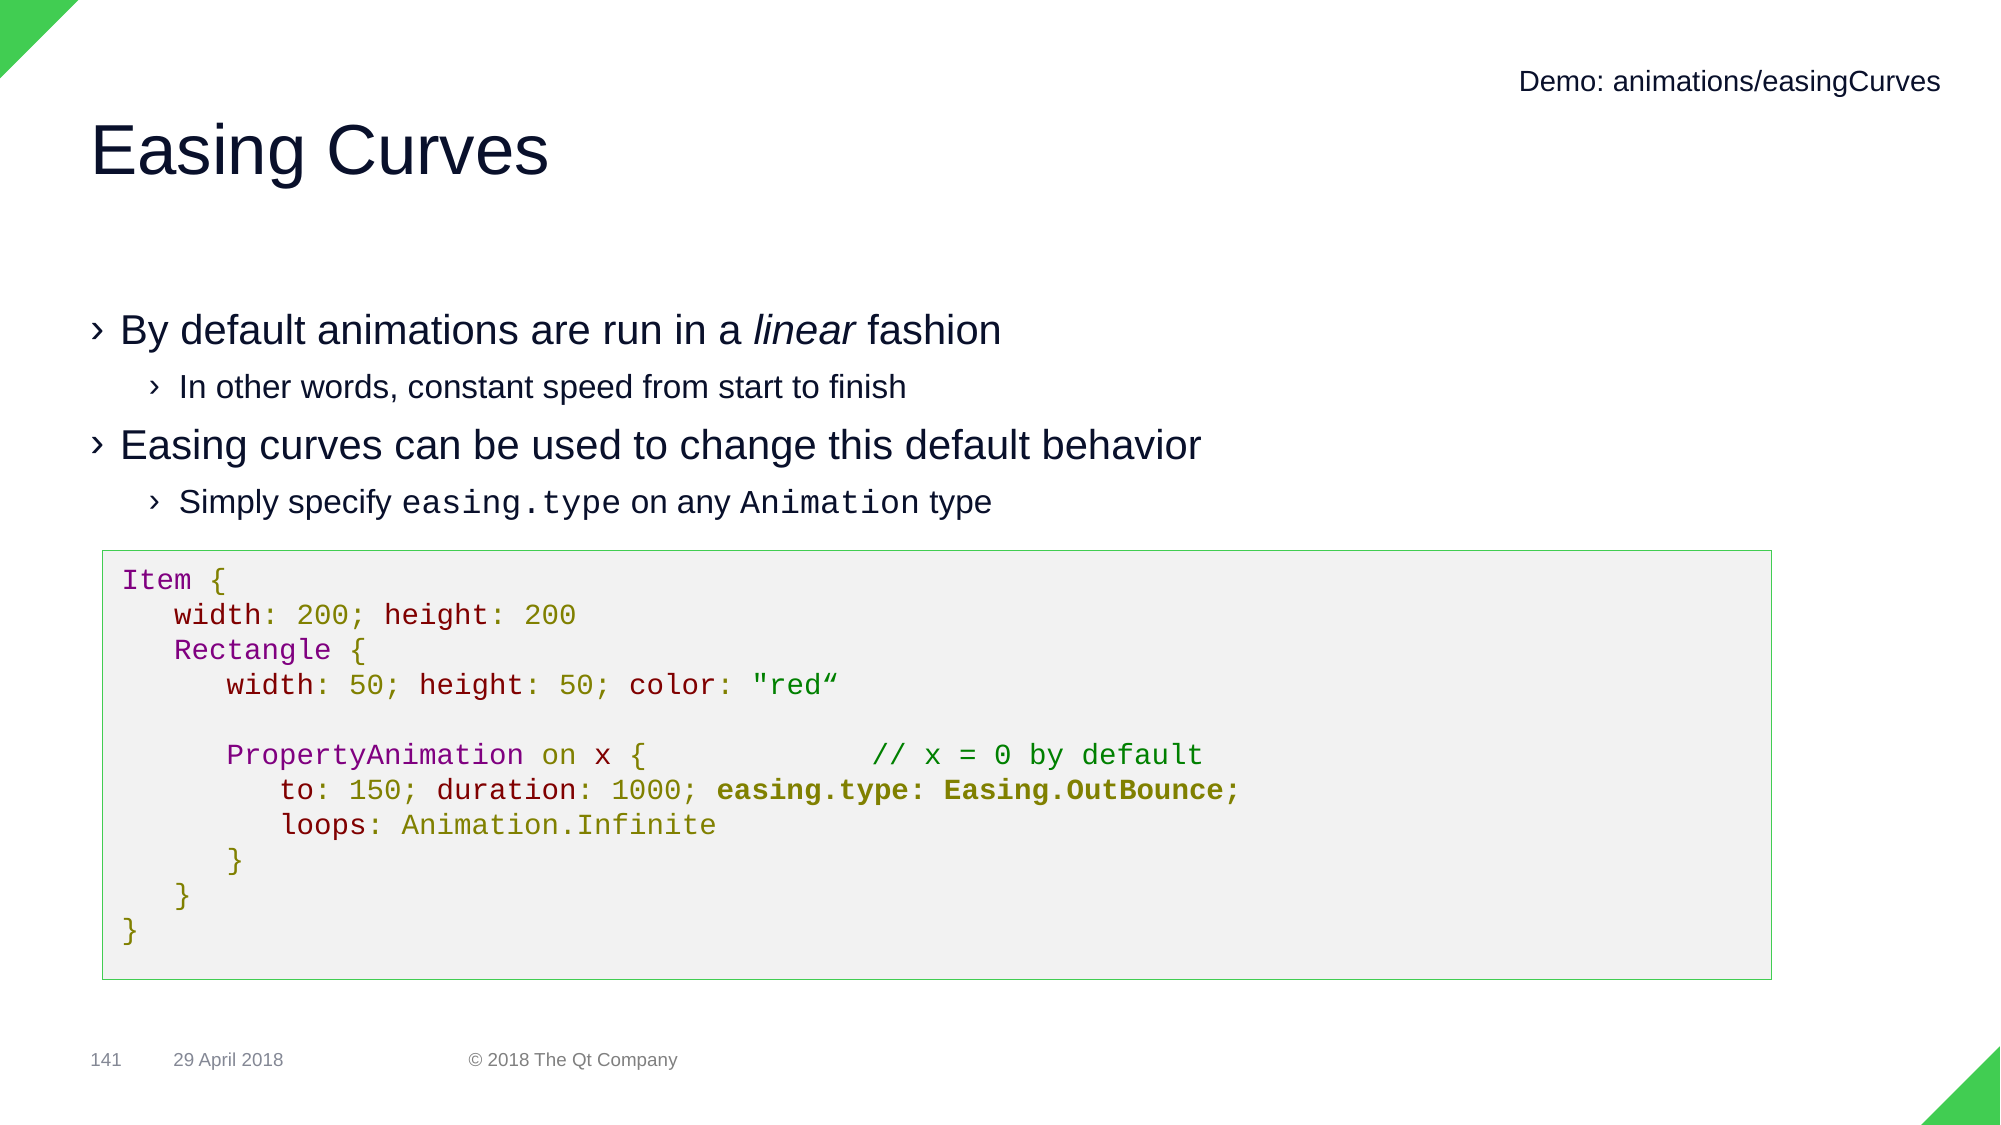

Demo: animations/easingCurves
# Easing Curves
By default animations are run in a linear fashion
In other words, constant speed from start to finish
Easing curves can be used to change this default behavior
Simply specify easing.type on any Animation type

Item {
   width: 200; height: 200
   Rectangle {
      width: 50; height: 50; color: "red“

      PropertyAnimation on x {		// x = 0 by default
         to: 150; duration: 1000; easing.type: Easing.OutBounce;
         loops: Animation.Infinite
      }
   }
}
141
© 2018 The Qt Company
29 April 2018